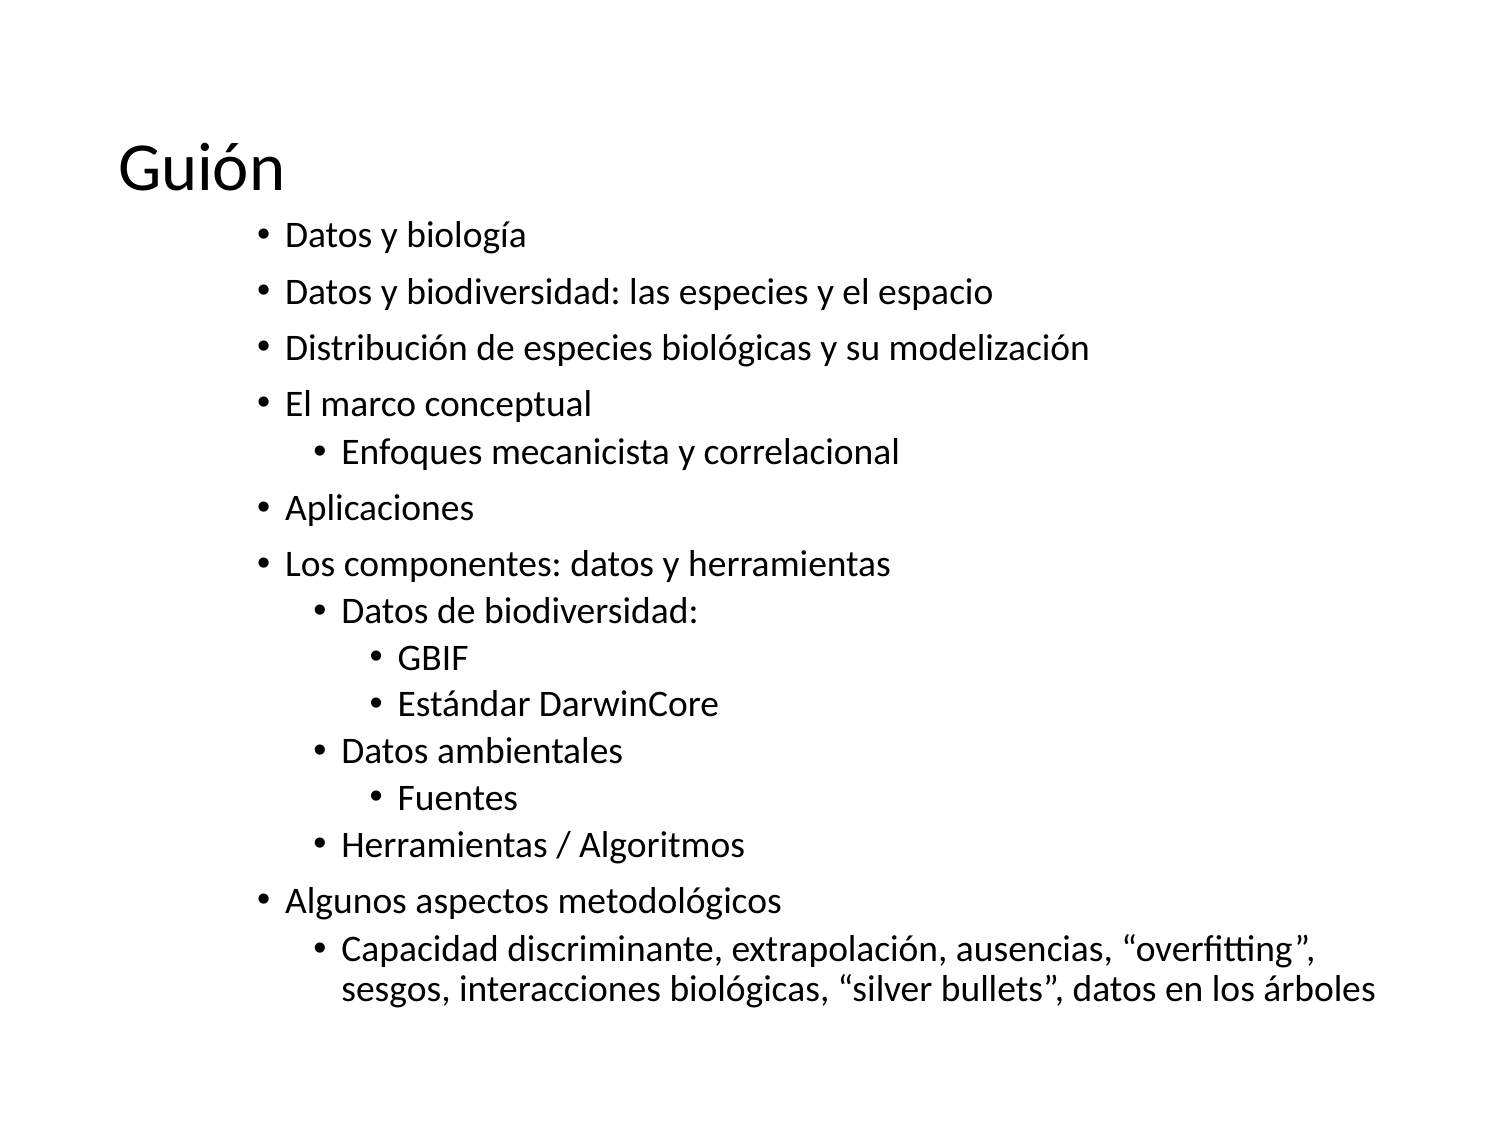

# Guión
Datos y biología
Datos y biodiversidad: las especies y el espacio
Distribución de especies biológicas y su modelización
El marco conceptual
Enfoques mecanicista y correlacional
Aplicaciones
Los componentes: datos y herramientas
Datos de biodiversidad:
GBIF
Estándar DarwinCore
Datos ambientales
Fuentes
Herramientas / Algoritmos
Algunos aspectos metodológicos
Capacidad discriminante, extrapolación, ausencias, “overfitting”, sesgos, interacciones biológicas, “silver bullets”, datos en los árboles